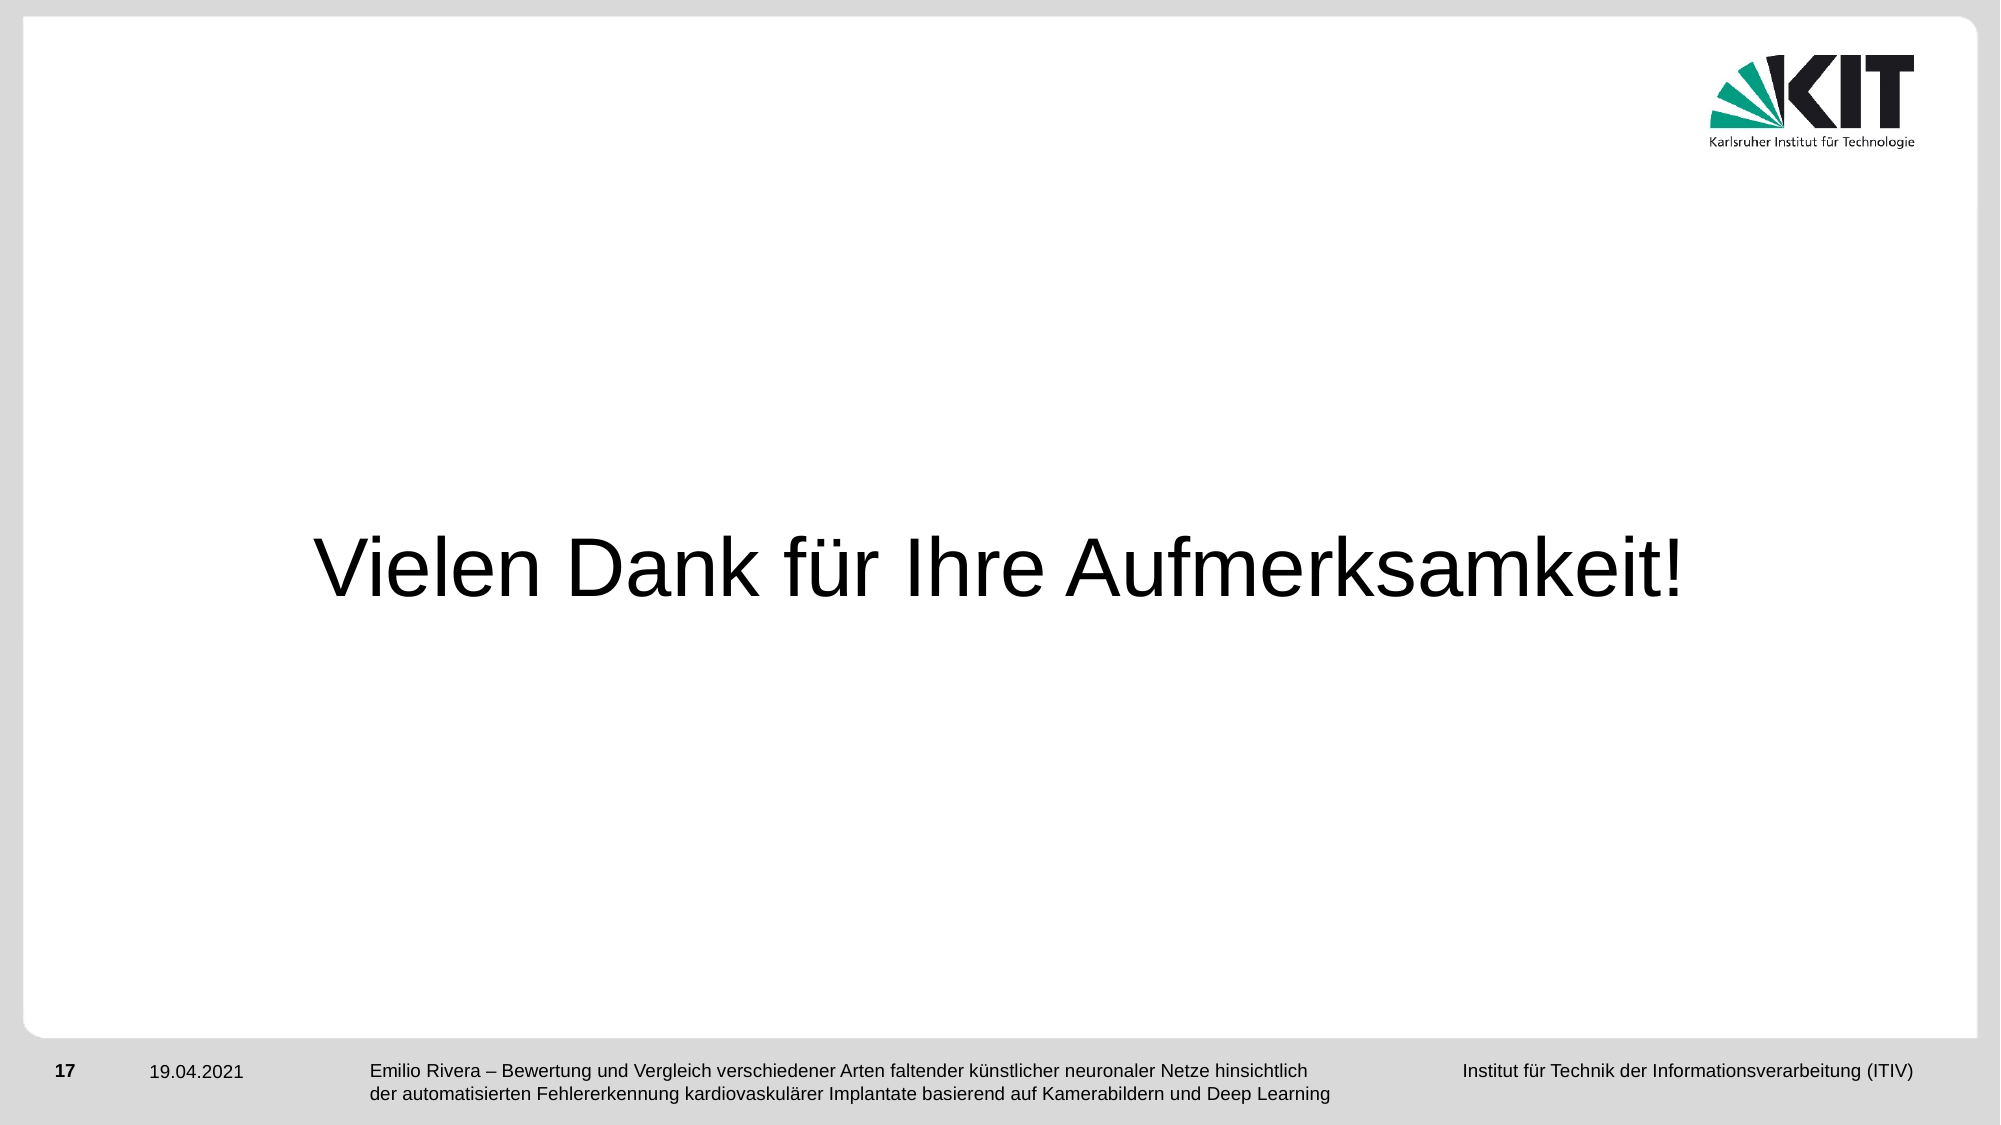

Vielen Dank für Ihre Aufmerksamkeit!
Emilio Rivera – Bewertung und Vergleich verschiedener Arten faltender künstlicher neuronaler Netze hinsichtlich der automatisierten Fehlererkennung kardiovaskulärer Implantate basierend auf Kamerabildern und Deep Learning